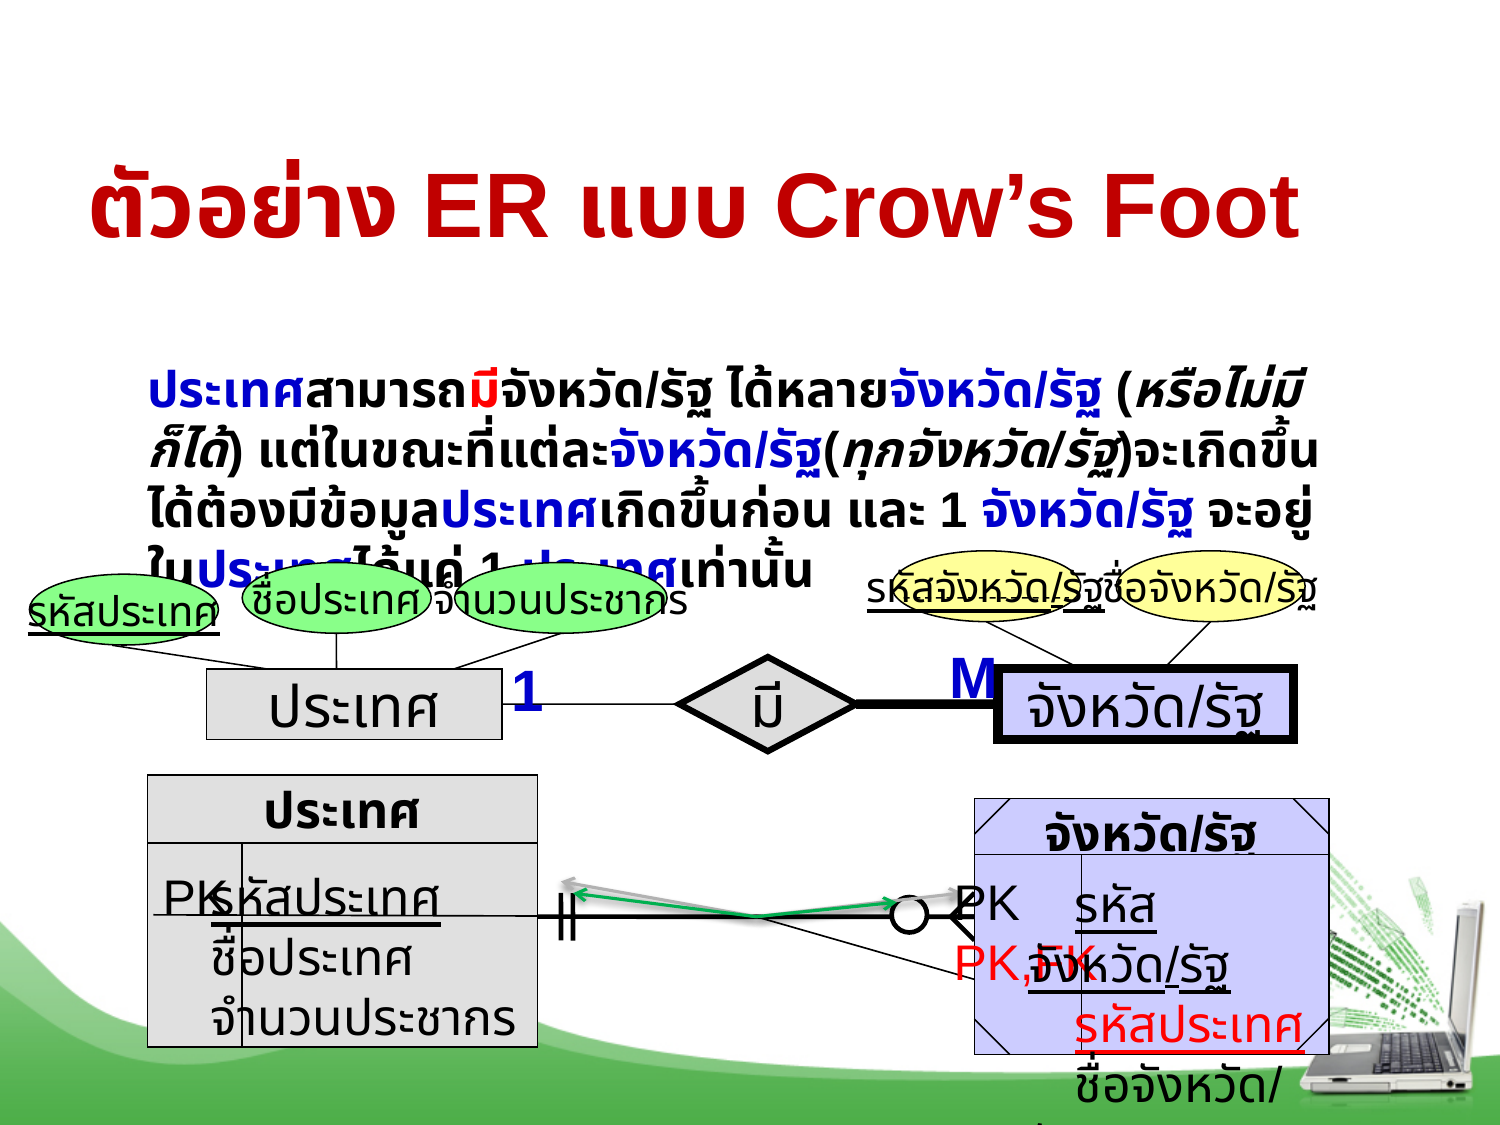

# ตัวอย่าง ER แบบ Crow’s Foot
112
ประเทศสามารถมีจังหวัด/รัฐ ได้หลายจังหวัด/รัฐ (หรือไม่มีก็ได้) แต่ในขณะที่แต่ละจังหวัด/รัฐ(ทุกจังหวัด/รัฐ)จะเกิดขึ้นได้ต้องมีข้อมูลประเทศเกิดขึ้นก่อน และ 1 จังหวัด/รัฐ จะอยู่ในประเทศได้แค่ 1 ประเทศเท่านั้น
รหัสจังหวัด/รัฐ

ชื่อจังหวัด/รัฐ
ชื่อประเทศ
จำนวนประชากร
รหัสประเทศ

M

1
มี
ประเทศ
จังหวัด/รัฐ

ประเทศ

จังหวัด/รัฐ

PK

รหัสประเทศ
ชื่อประเทศ
จำนวนประชากร
PK
PK,FK

รหัสจังหวัด/รัฐ
รหัสประเทศ
ชื่อจังหวัด/รัฐ